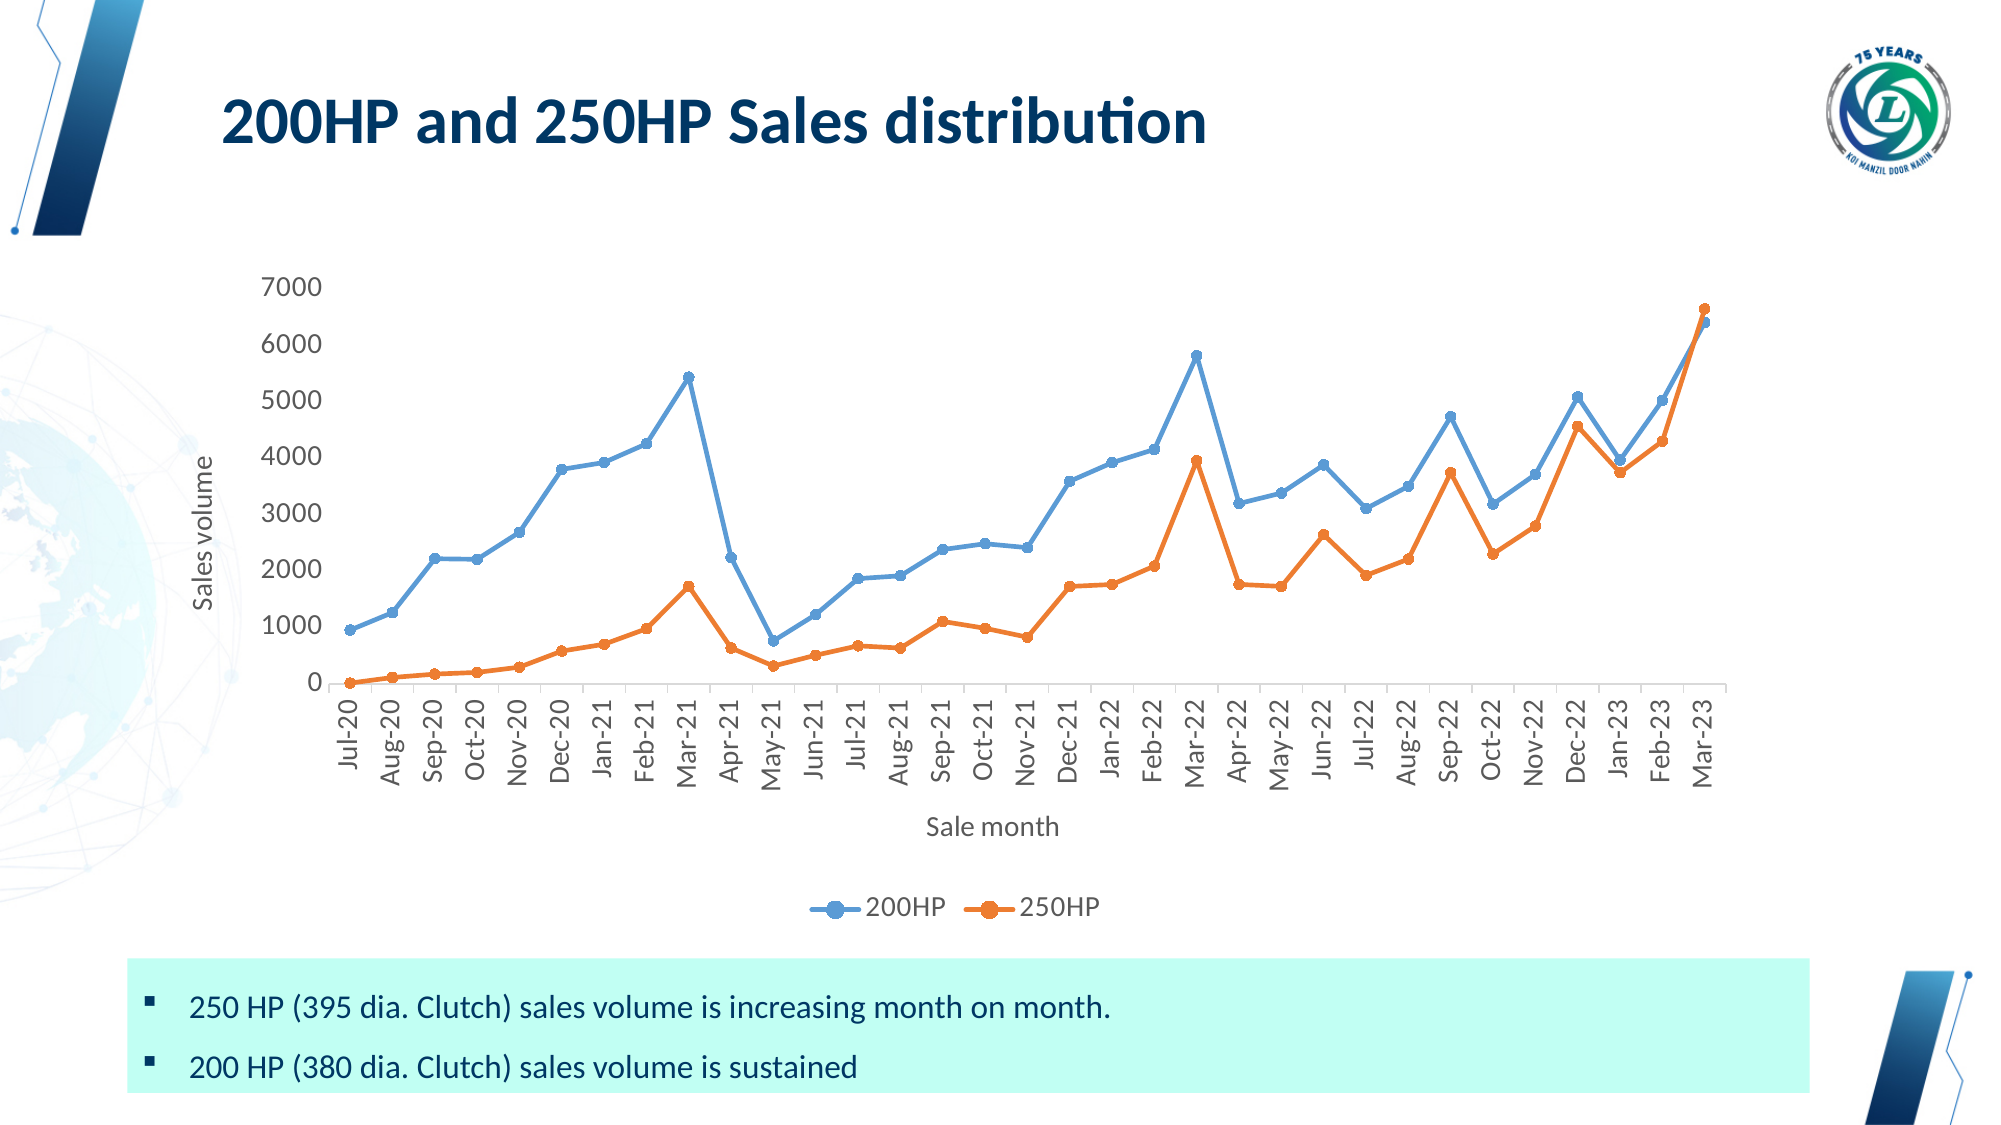

200HP and 250HP Sales distribution

### Chart

| Category | 200HP | 250HP |
|---|---|---|
| 44986 | 6419.0 | 6661.0 |
| 44958 | 5036.0 | 4313.0 |
| 44927 | 3976.0 | 3752.0 |
| 44896 | 5098.0 | 4576.0 |
| 44866 | 3723.0 | 2806.0 |
| 44835 | 3196.0 | 2311.0 |
| 44805 | 4746.0 | 3752.0 |
| 44774 | 3513.0 | 2220.0 |
| 44743 | 3116.0 | 1931.0 |
| 44713 | 3892.0 | 2653.0 |
| 44682 | 3392.0 | 1735.0 |
| 44652 | 3206.0 | 1770.0 |
| 44621 | 5830.0 | 3966.0 |
| 44593 | 4167.0 | 2096.0 |
| 44562 | 3931.0 | 1769.0 |
| 44531 | 3601.0 | 1733.0 |
| 44501 | 2422.0 | 832.0 |
| 44470 | 2493.0 | 990.0 |
| 44440 | 2389.0 | 1112.0 |
| 44409 | 1923.0 | 639.0 |
| 44378 | 1873.0 | 679.0 |
| 44348 | 1234.0 | 512.0 |
| 44317 | 766.0 | 320.0 |
| 44287 | 2247.0 | 640.0 |
| 44256 | 5449.0 | 1737.0 |
| 44228 | 4266.0 | 982.0 |
| 44197 | 3935.0 | 707.0 |
| 44166 | 3812.0 | 586.0 |
| 44136 | 2696.0 | 300.0 |
| 44105 | 2216.0 | 207.0 |
| 44075 | 2226.0 | 177.0 |
| 44044 | 1269.0 | 117.0 |
| 44013 | 958.0 | 17.0 |
250 HP (395 dia. Clutch) sales volume is increasing month on month.
200 HP (380 dia. Clutch) sales volume is sustained